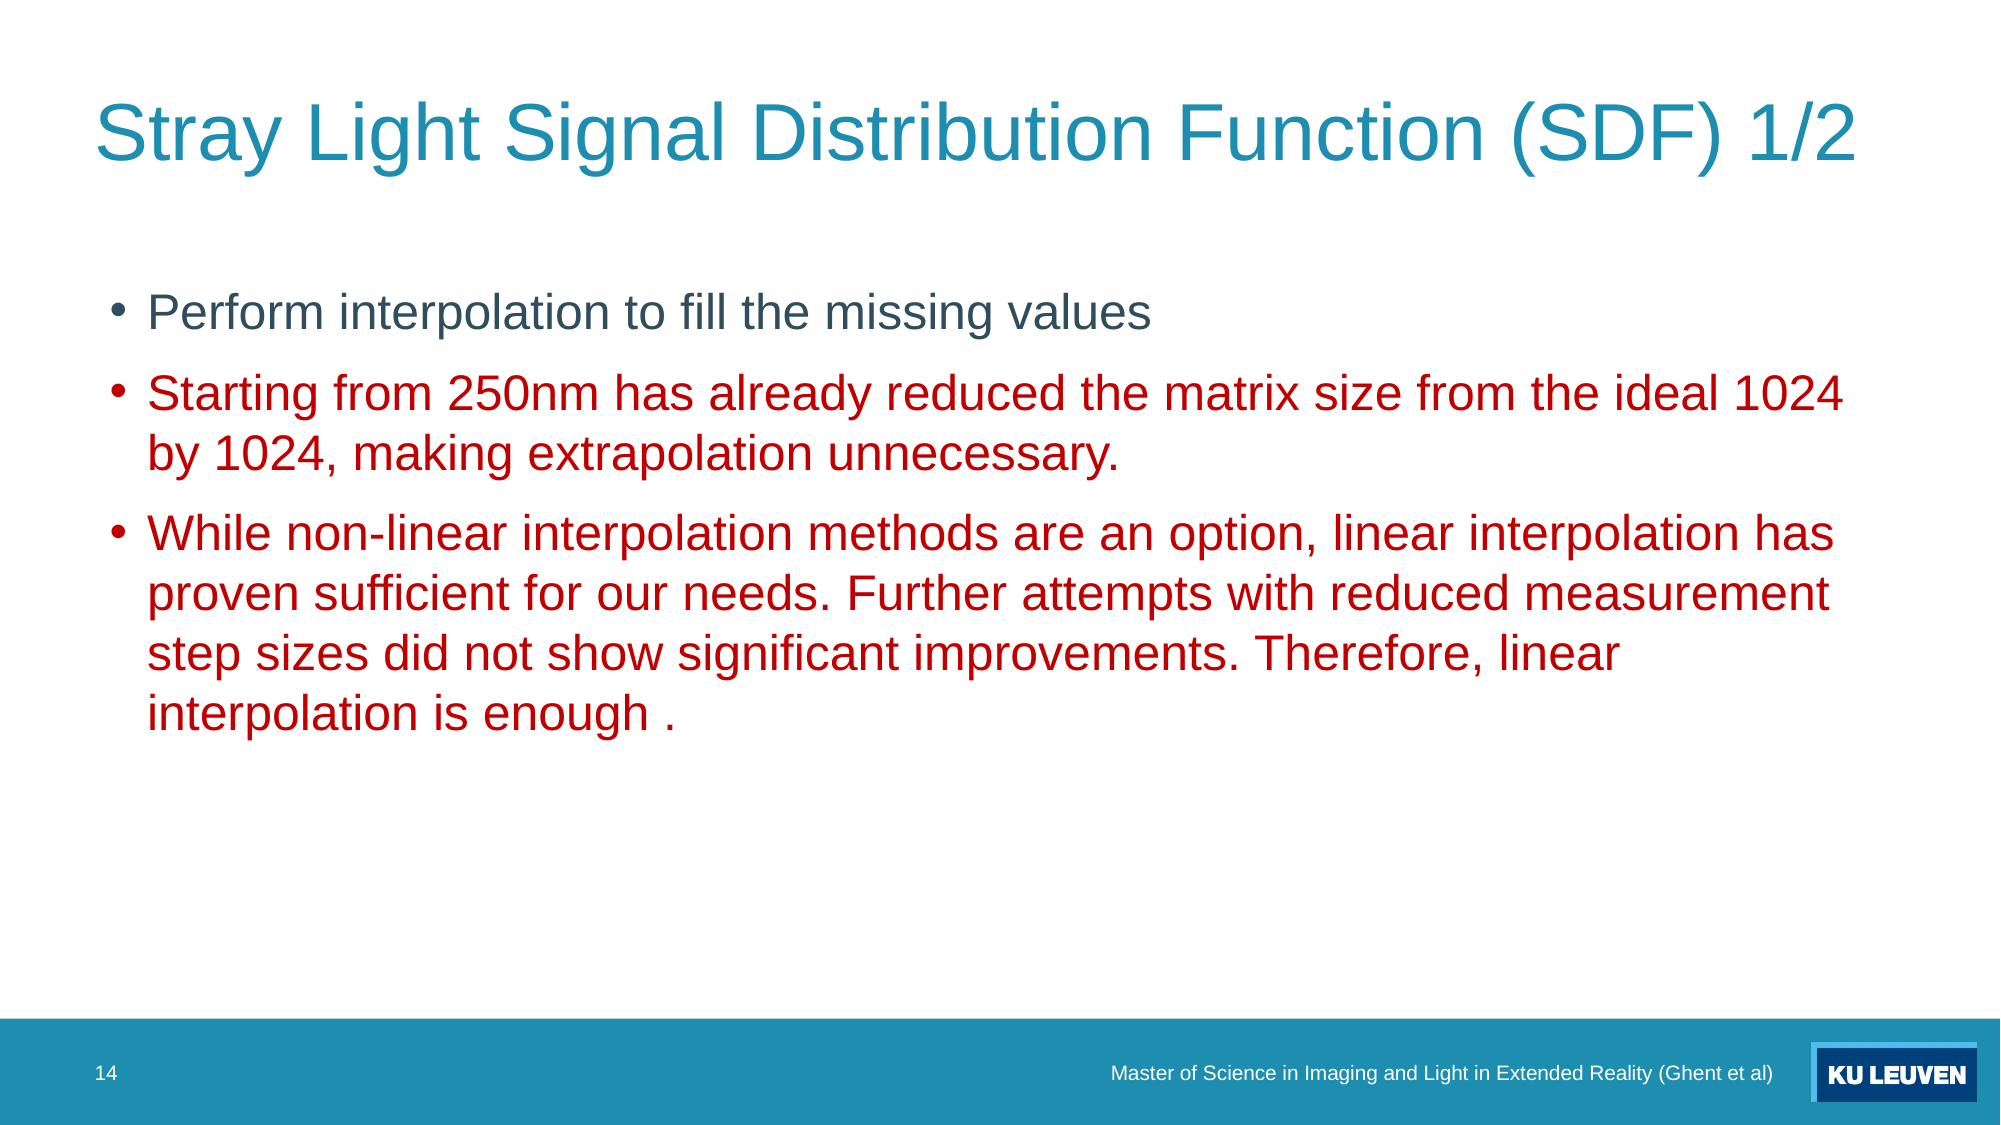

# Stray Light Signal Distribution Function (SDF) 1/2
Perform interpolation to fill the missing values
Starting from 250nm has already reduced the matrix size from the ideal 1024 by 1024, making extrapolation unnecessary.
While non-linear interpolation methods are an option, linear interpolation has proven sufficient for our needs. Further attempts with reduced measurement step sizes did not show significant improvements. Therefore, linear interpolation is enough .
14
Master of Science in Imaging and Light in Extended Reality (Ghent et al)